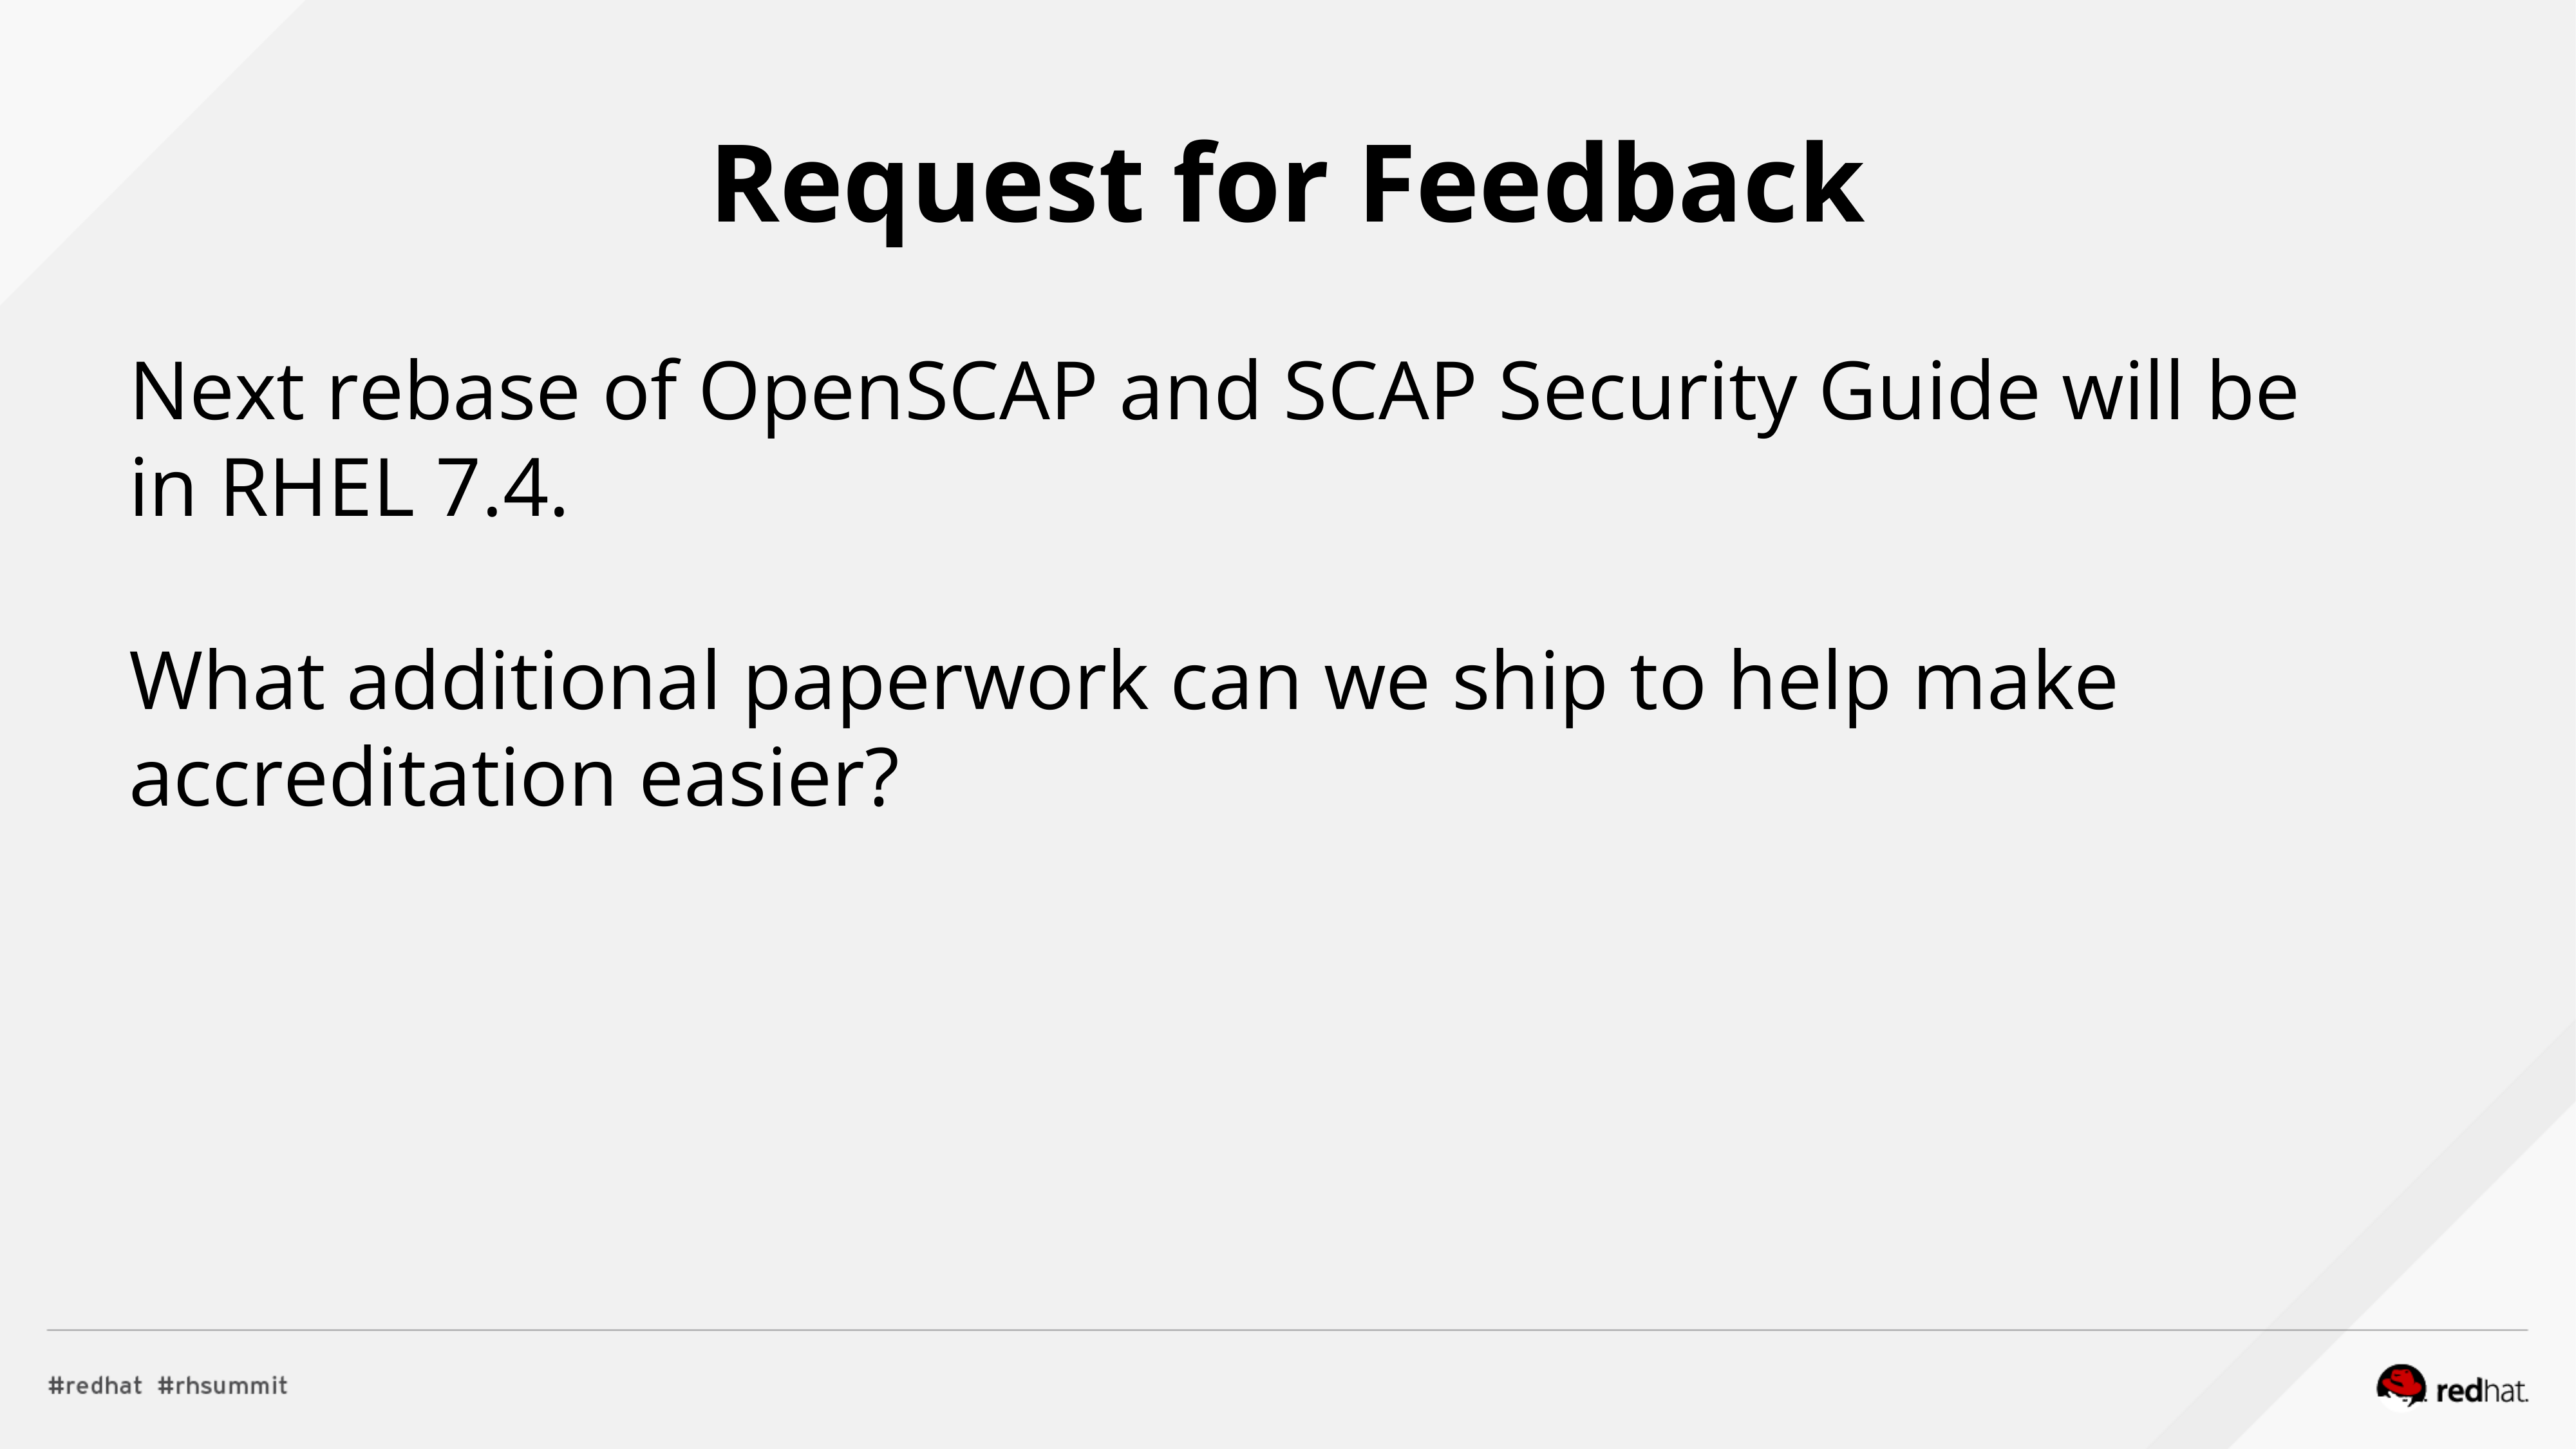

Request for Feedback
Next rebase of OpenSCAP and SCAP Security Guide will be in RHEL 7.4.

What additional paperwork can we ship to help make accreditation easier?